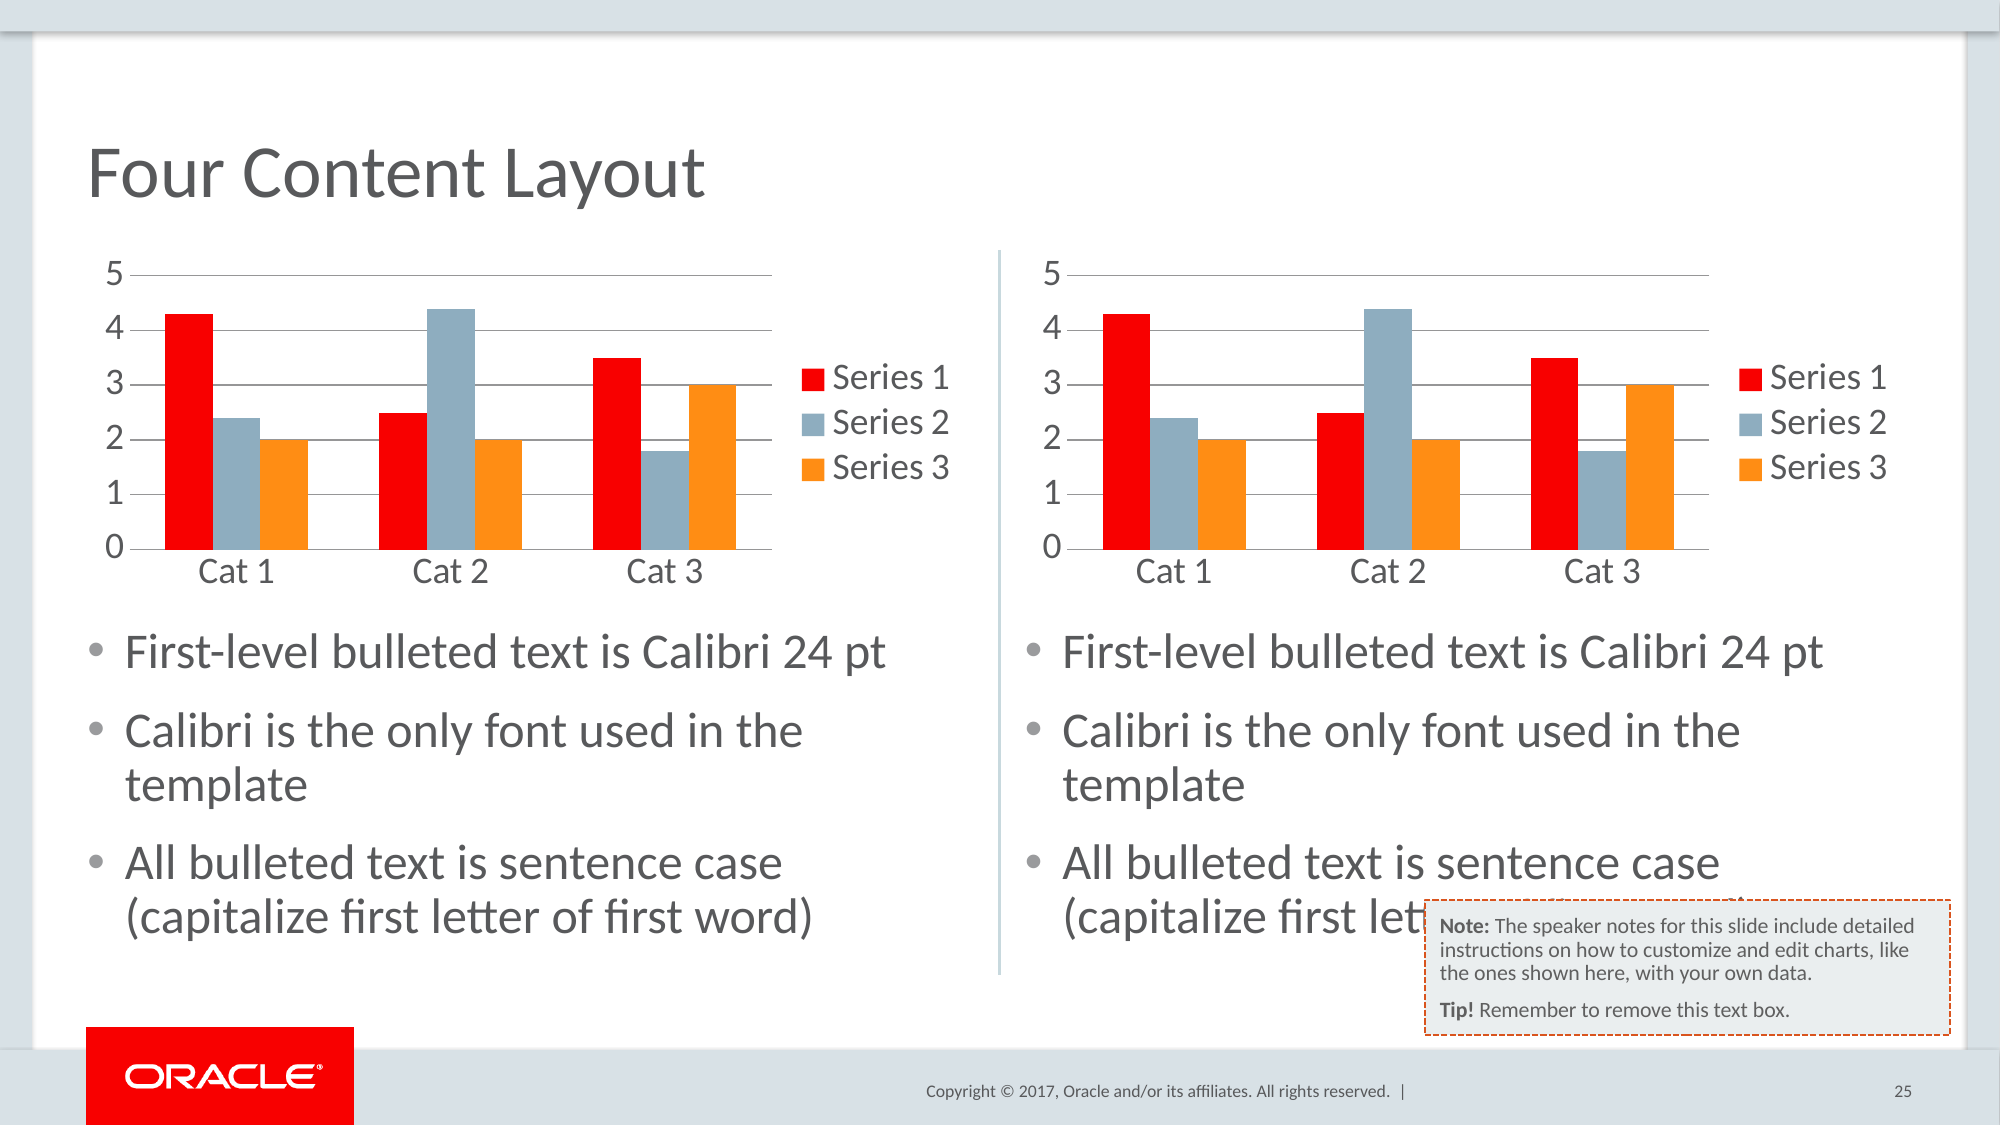

# Four Content Layout

### Chart

| Category | Series 1 | Series 2 | Series 3 |
|---|---|---|---|
| Cat 1 | 4.3 | 2.4 | 2.0 |
| Cat 2 | 2.5 | 4.4 | 2.0 |
| Cat 3 | 3.5 | 1.8 | 3.0 |

### Chart

| Category | Series 1 | Series 2 | Series 3 |
|---|---|---|---|
| Cat 1 | 4.3 | 2.4 | 2.0 |
| Cat 2 | 2.5 | 4.4 | 2.0 |
| Cat 3 | 3.5 | 1.8 | 3.0 |
First-level bulleted text is Calibri 24 pt
Calibri is the only font used in the template
All bulleted text is sentence case (capitalize first letter of first word)
First-level bulleted text is Calibri 24 pt
Calibri is the only font used in the template
All bulleted text is sentence case (capitalize first letter of first word)
Note: The speaker notes for this slide include detailed instructions on how to customize and edit charts, like the ones shown here, with your own data.
Tip! Remember to remove this text box.
25